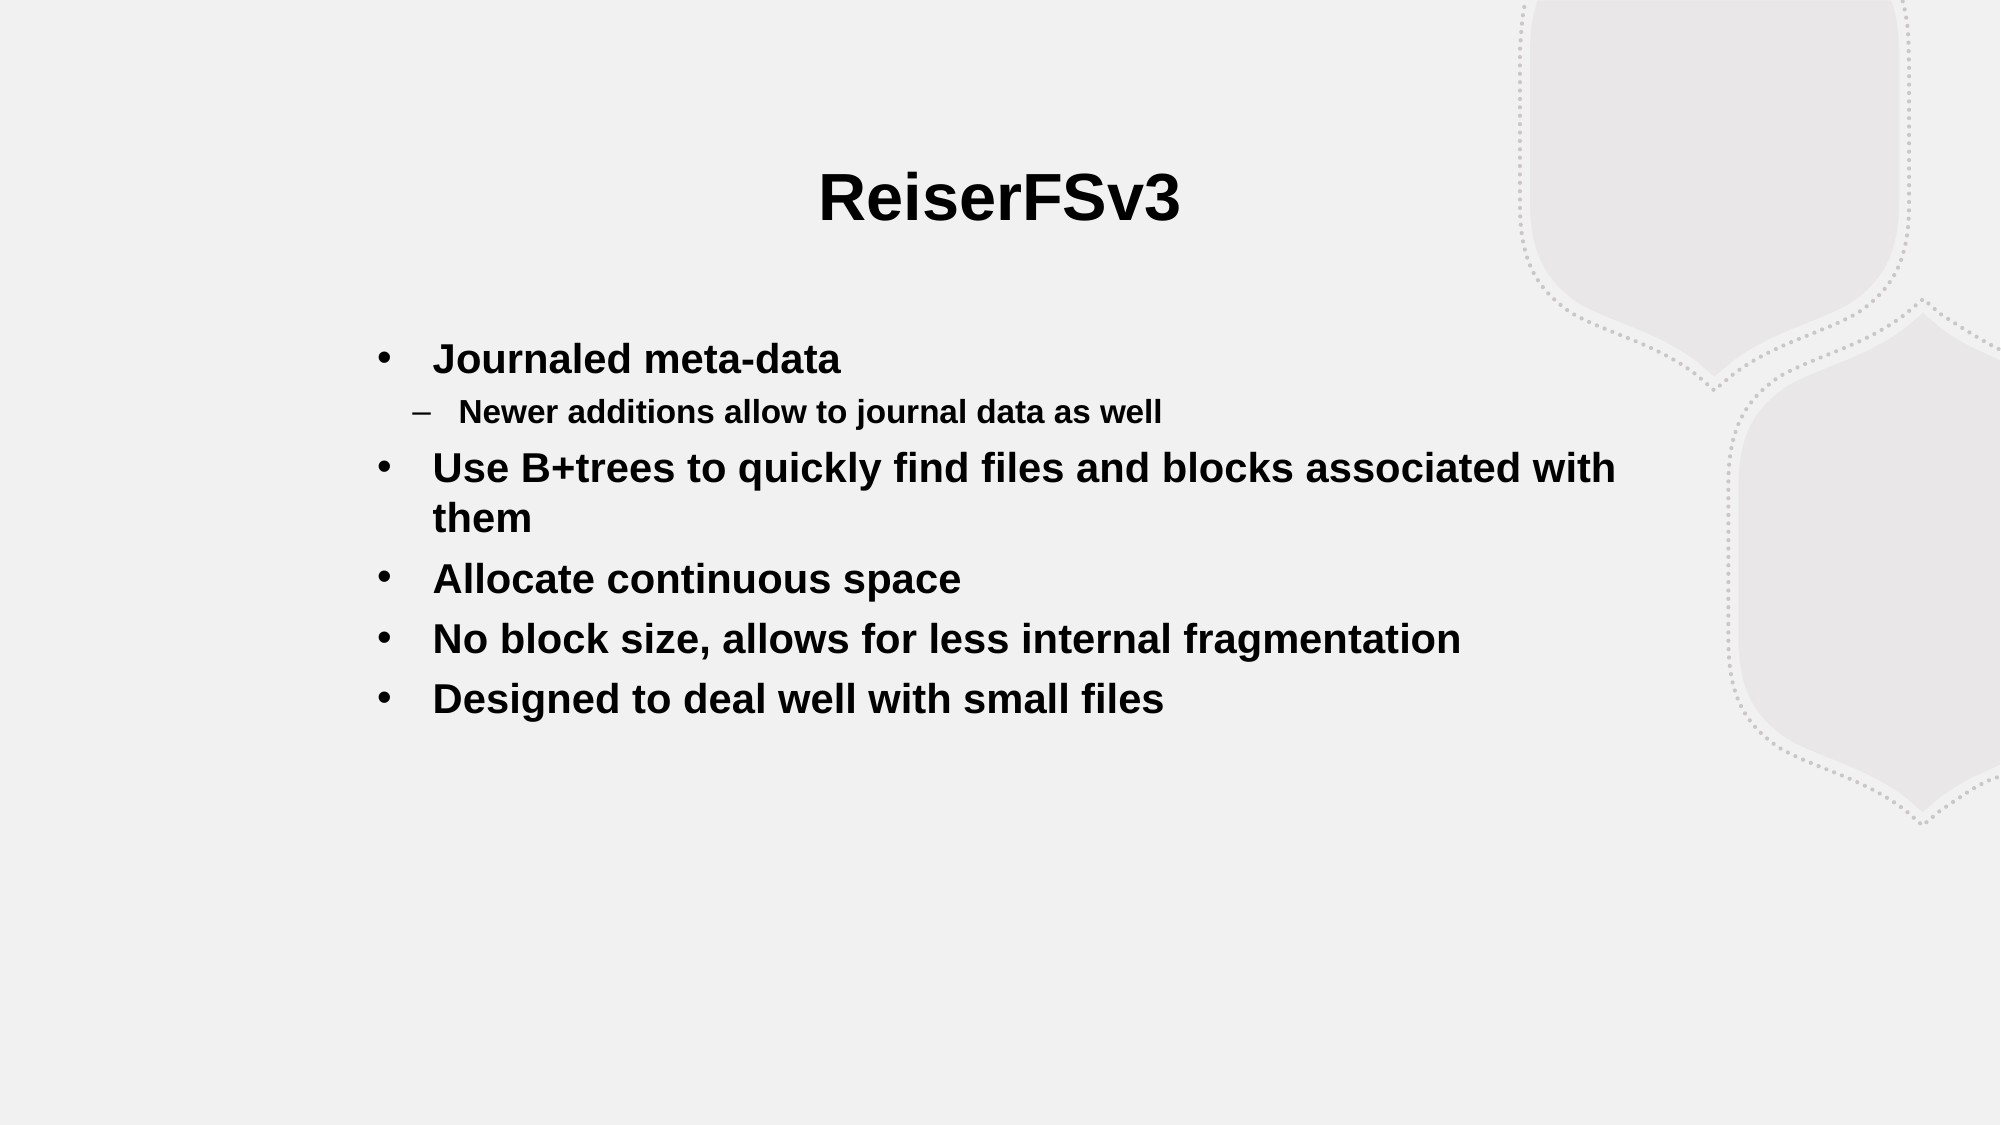

ReiserFSv3
Journaled meta-data
Newer additions allow to journal data as well
Use B+trees to quickly find files and blocks associated with them
Allocate continuous space
No block size, allows for less internal fragmentation
Designed to deal well with small files